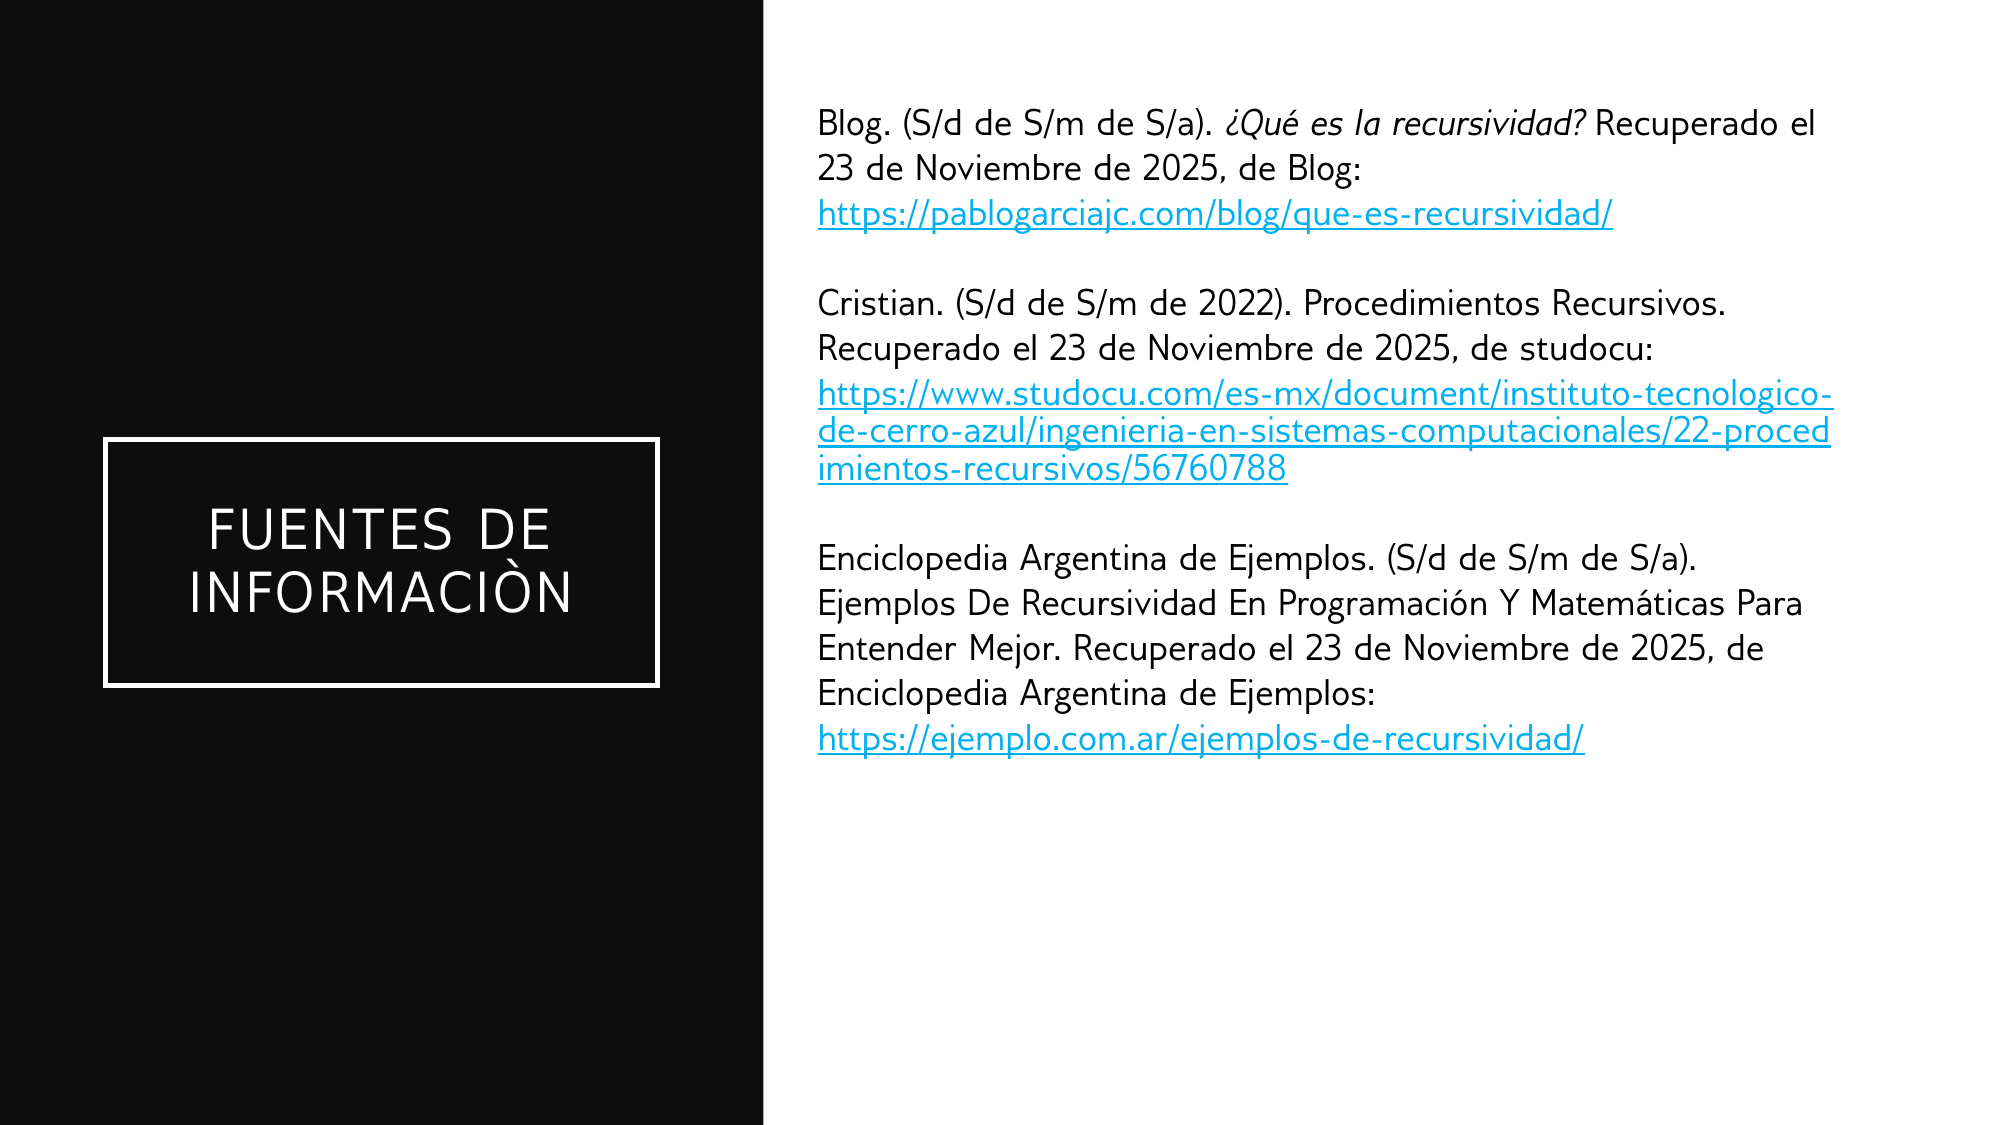

Blog. (S/d de S/m de S/a). ¿Qué es la recursividad? Recuperado el 23 de Noviembre de 2025, de Blog: https://pablogarciajc.com/blog/que-es-recursividad/

Cristian. (S/d de S/m de 2022). Procedimientos Recursivos. Recuperado el 23 de Noviembre de 2025, de studocu: https://www.studocu.com/es-mx/document/instituto-tecnologico-de-cerro-azul/ingenieria-en-sistemas-computacionales/22-procedimientos-recursivos/56760788

Enciclopedia Argentina de Ejemplos. (S/d de S/m de S/a). Ejemplos De Recursividad En Programación Y Matemáticas Para Entender Mejor. Recuperado el 23 de Noviembre de 2025, de Enciclopedia Argentina de Ejemplos: https://ejemplo.com.ar/ejemplos-de-recursividad/

# FUENTES DE INFORMACIÒN